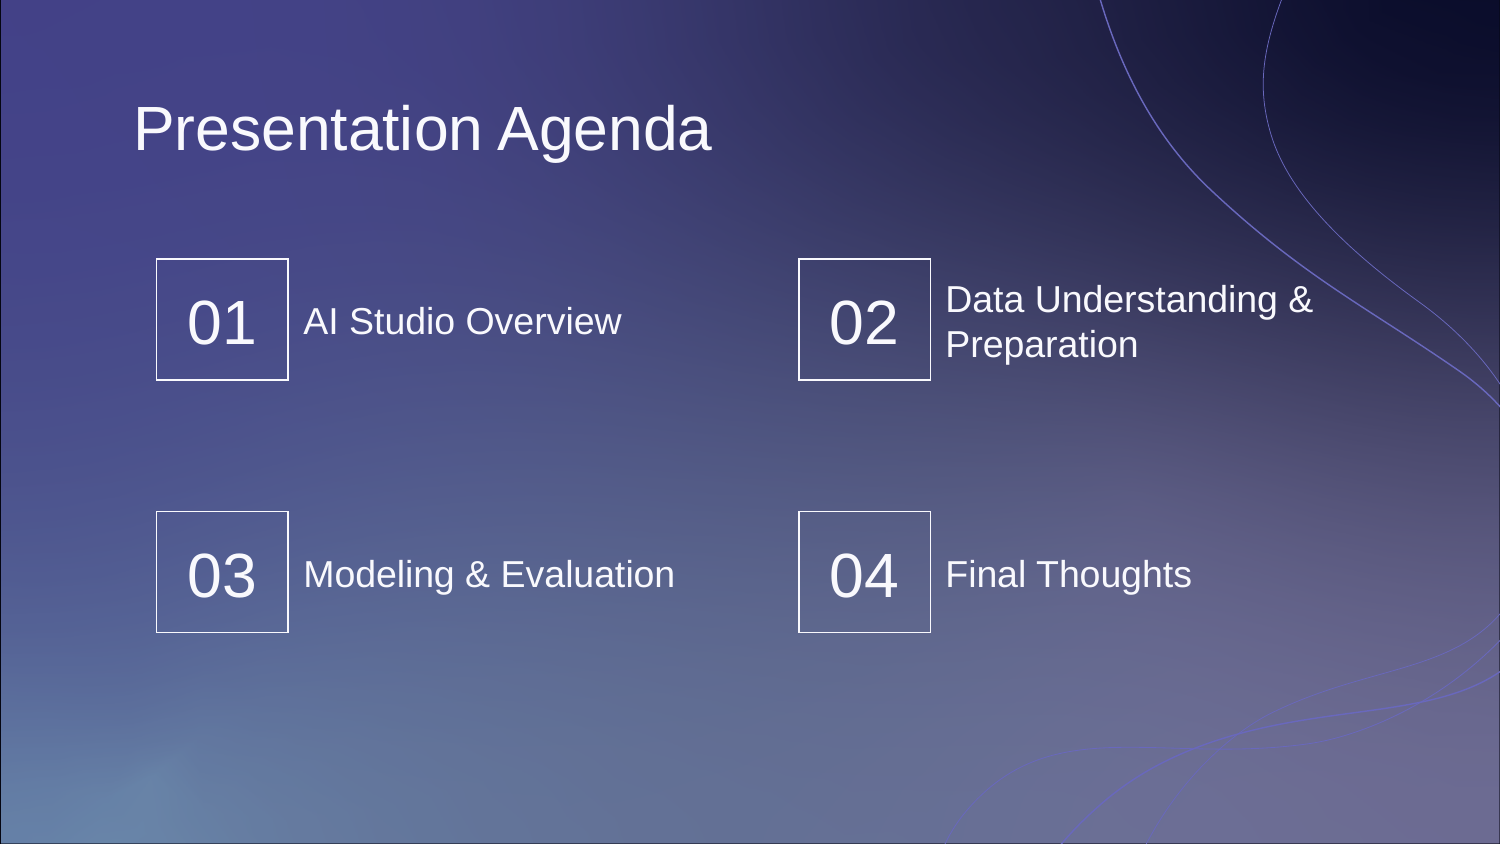

# Presentation Agenda
AI Studio Overview
Data Understanding & Preparation
01
02
Modeling & Evaluation
Final Thoughts
03
04